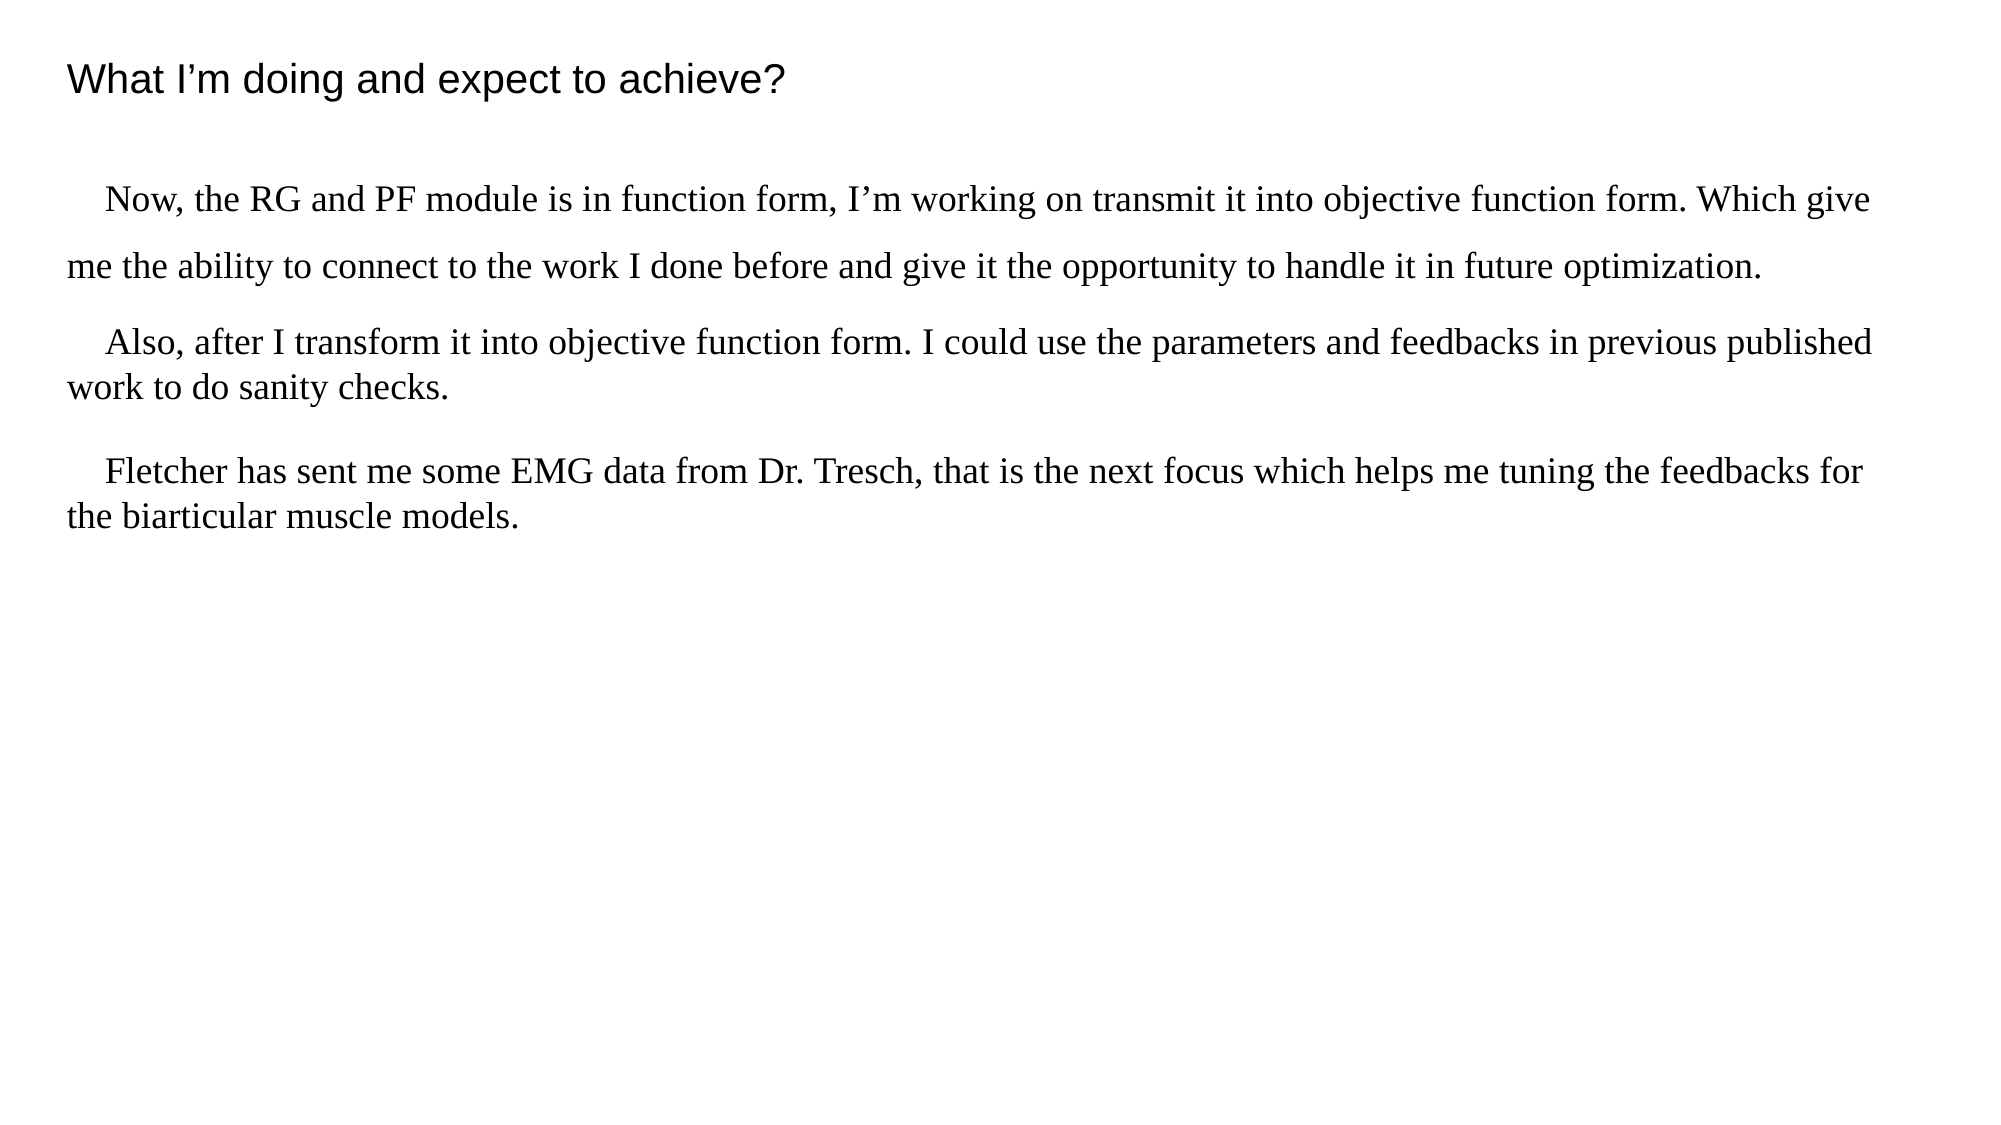

What I’m doing and expect to achieve?
    Now, the RG and PF module is in function form, I’m working on transmit it into objective function form. Which give me the ability to connect to the work I done before and give it the opportunity to handle it in future optimization.
    Also, after I transform it into objective function form. I could use the parameters and feedbacks in previous published work to do sanity checks.
    Fletcher has sent me some EMG data from Dr. Tresch, that is the next focus which helps me tuning the feedbacks for the biarticular muscle models.